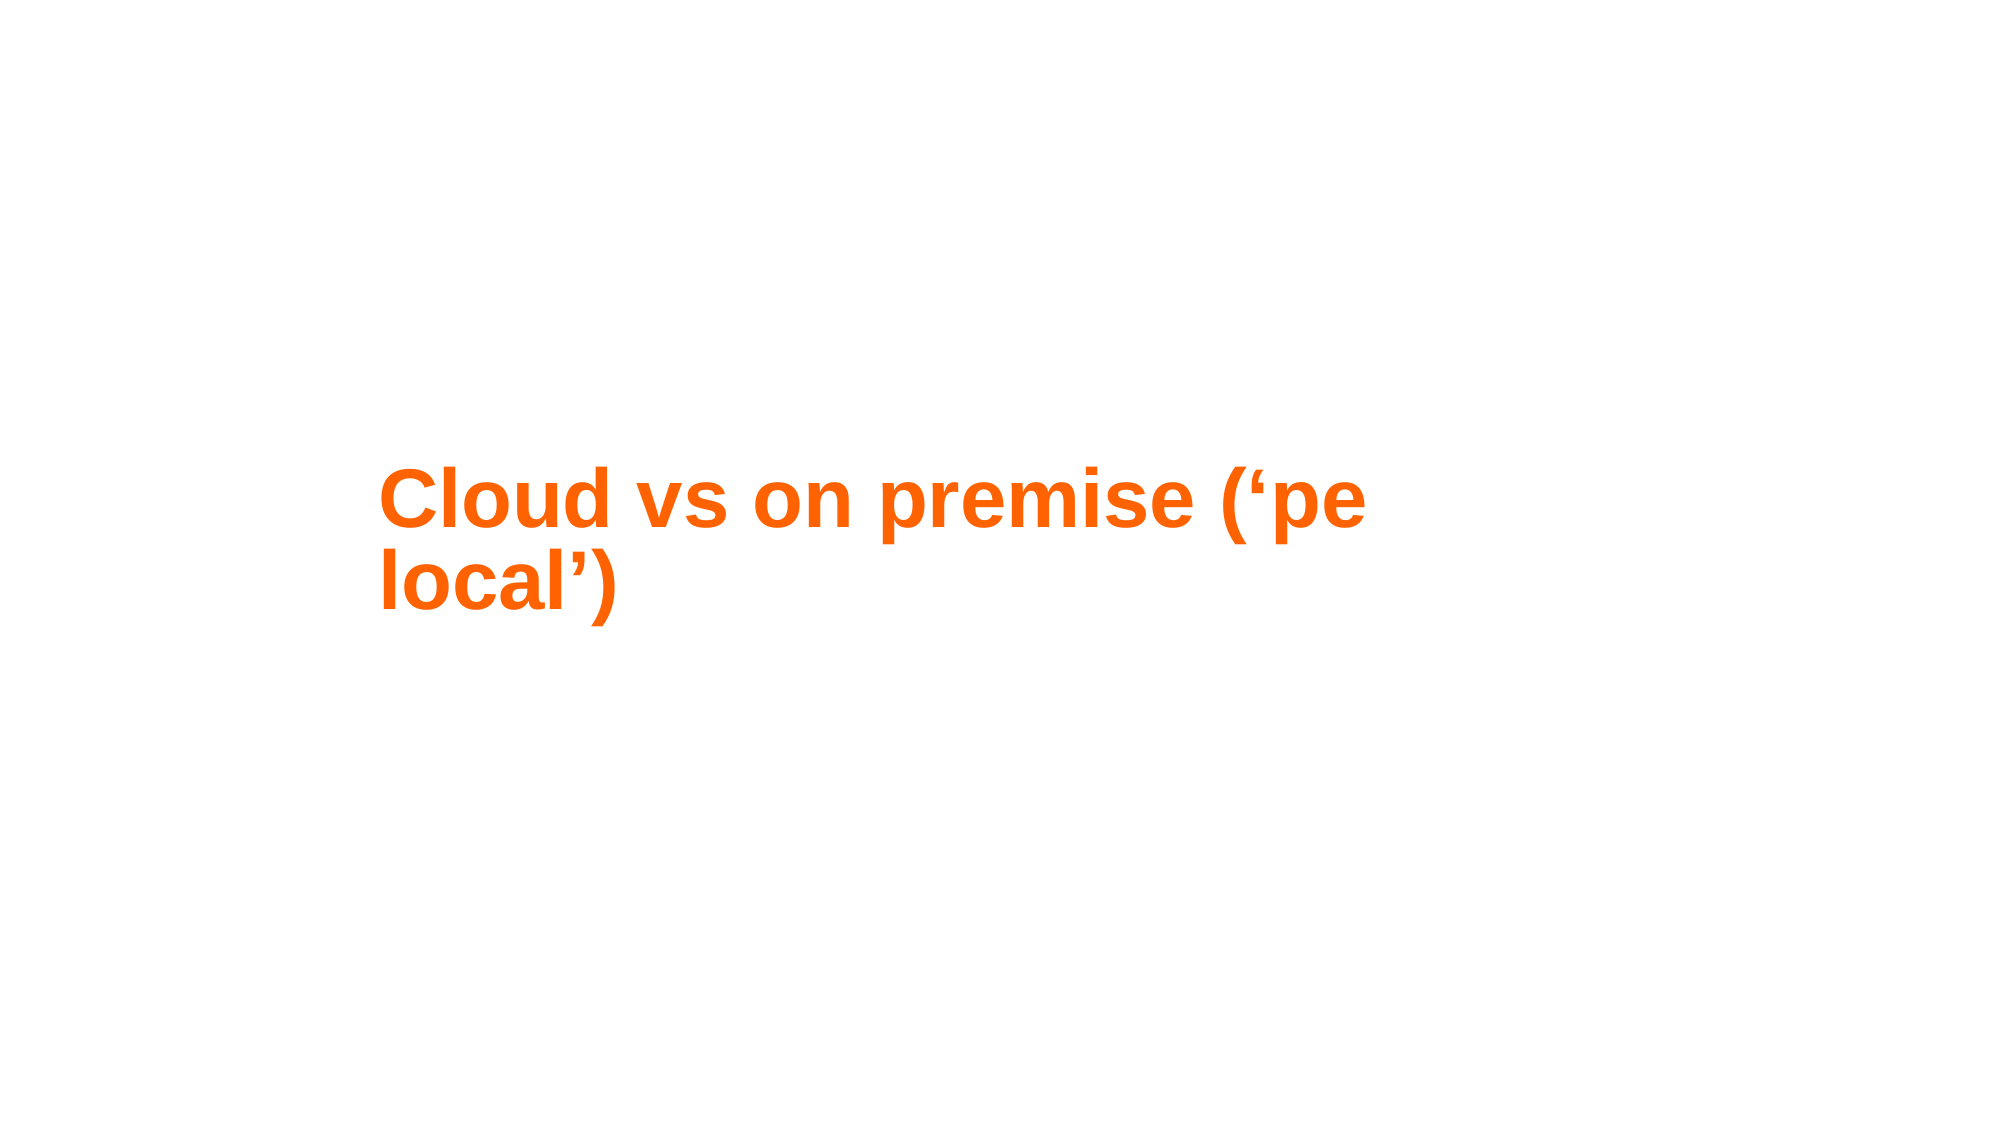

# Cloud vs on premise (‘pe local’)